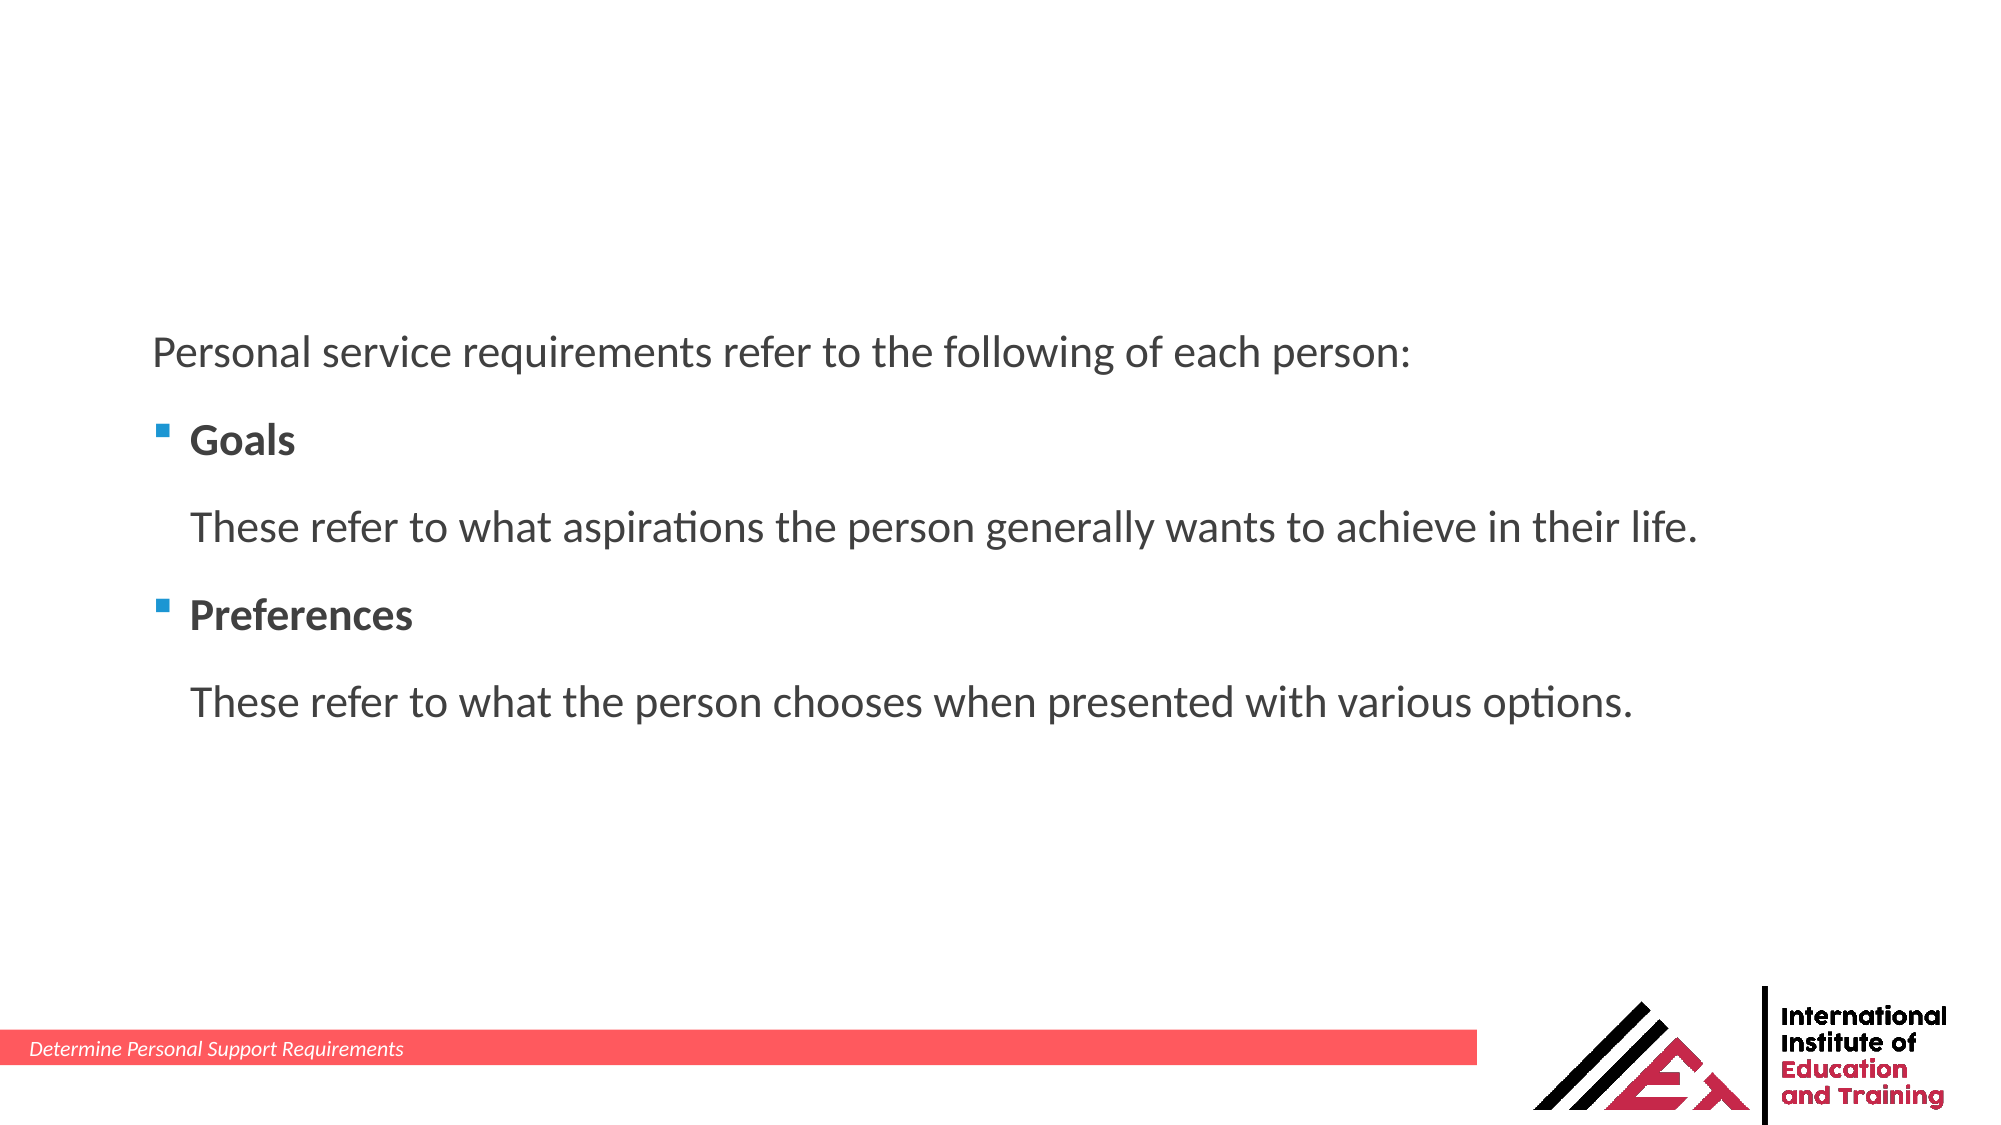

Personal service requirements refer to the following of each person:
Goals
These refer to what aspirations the person generally wants to achieve in their life.
Preferences
These refer to what the person chooses when presented with various options.

Determine Personal Support Requirements